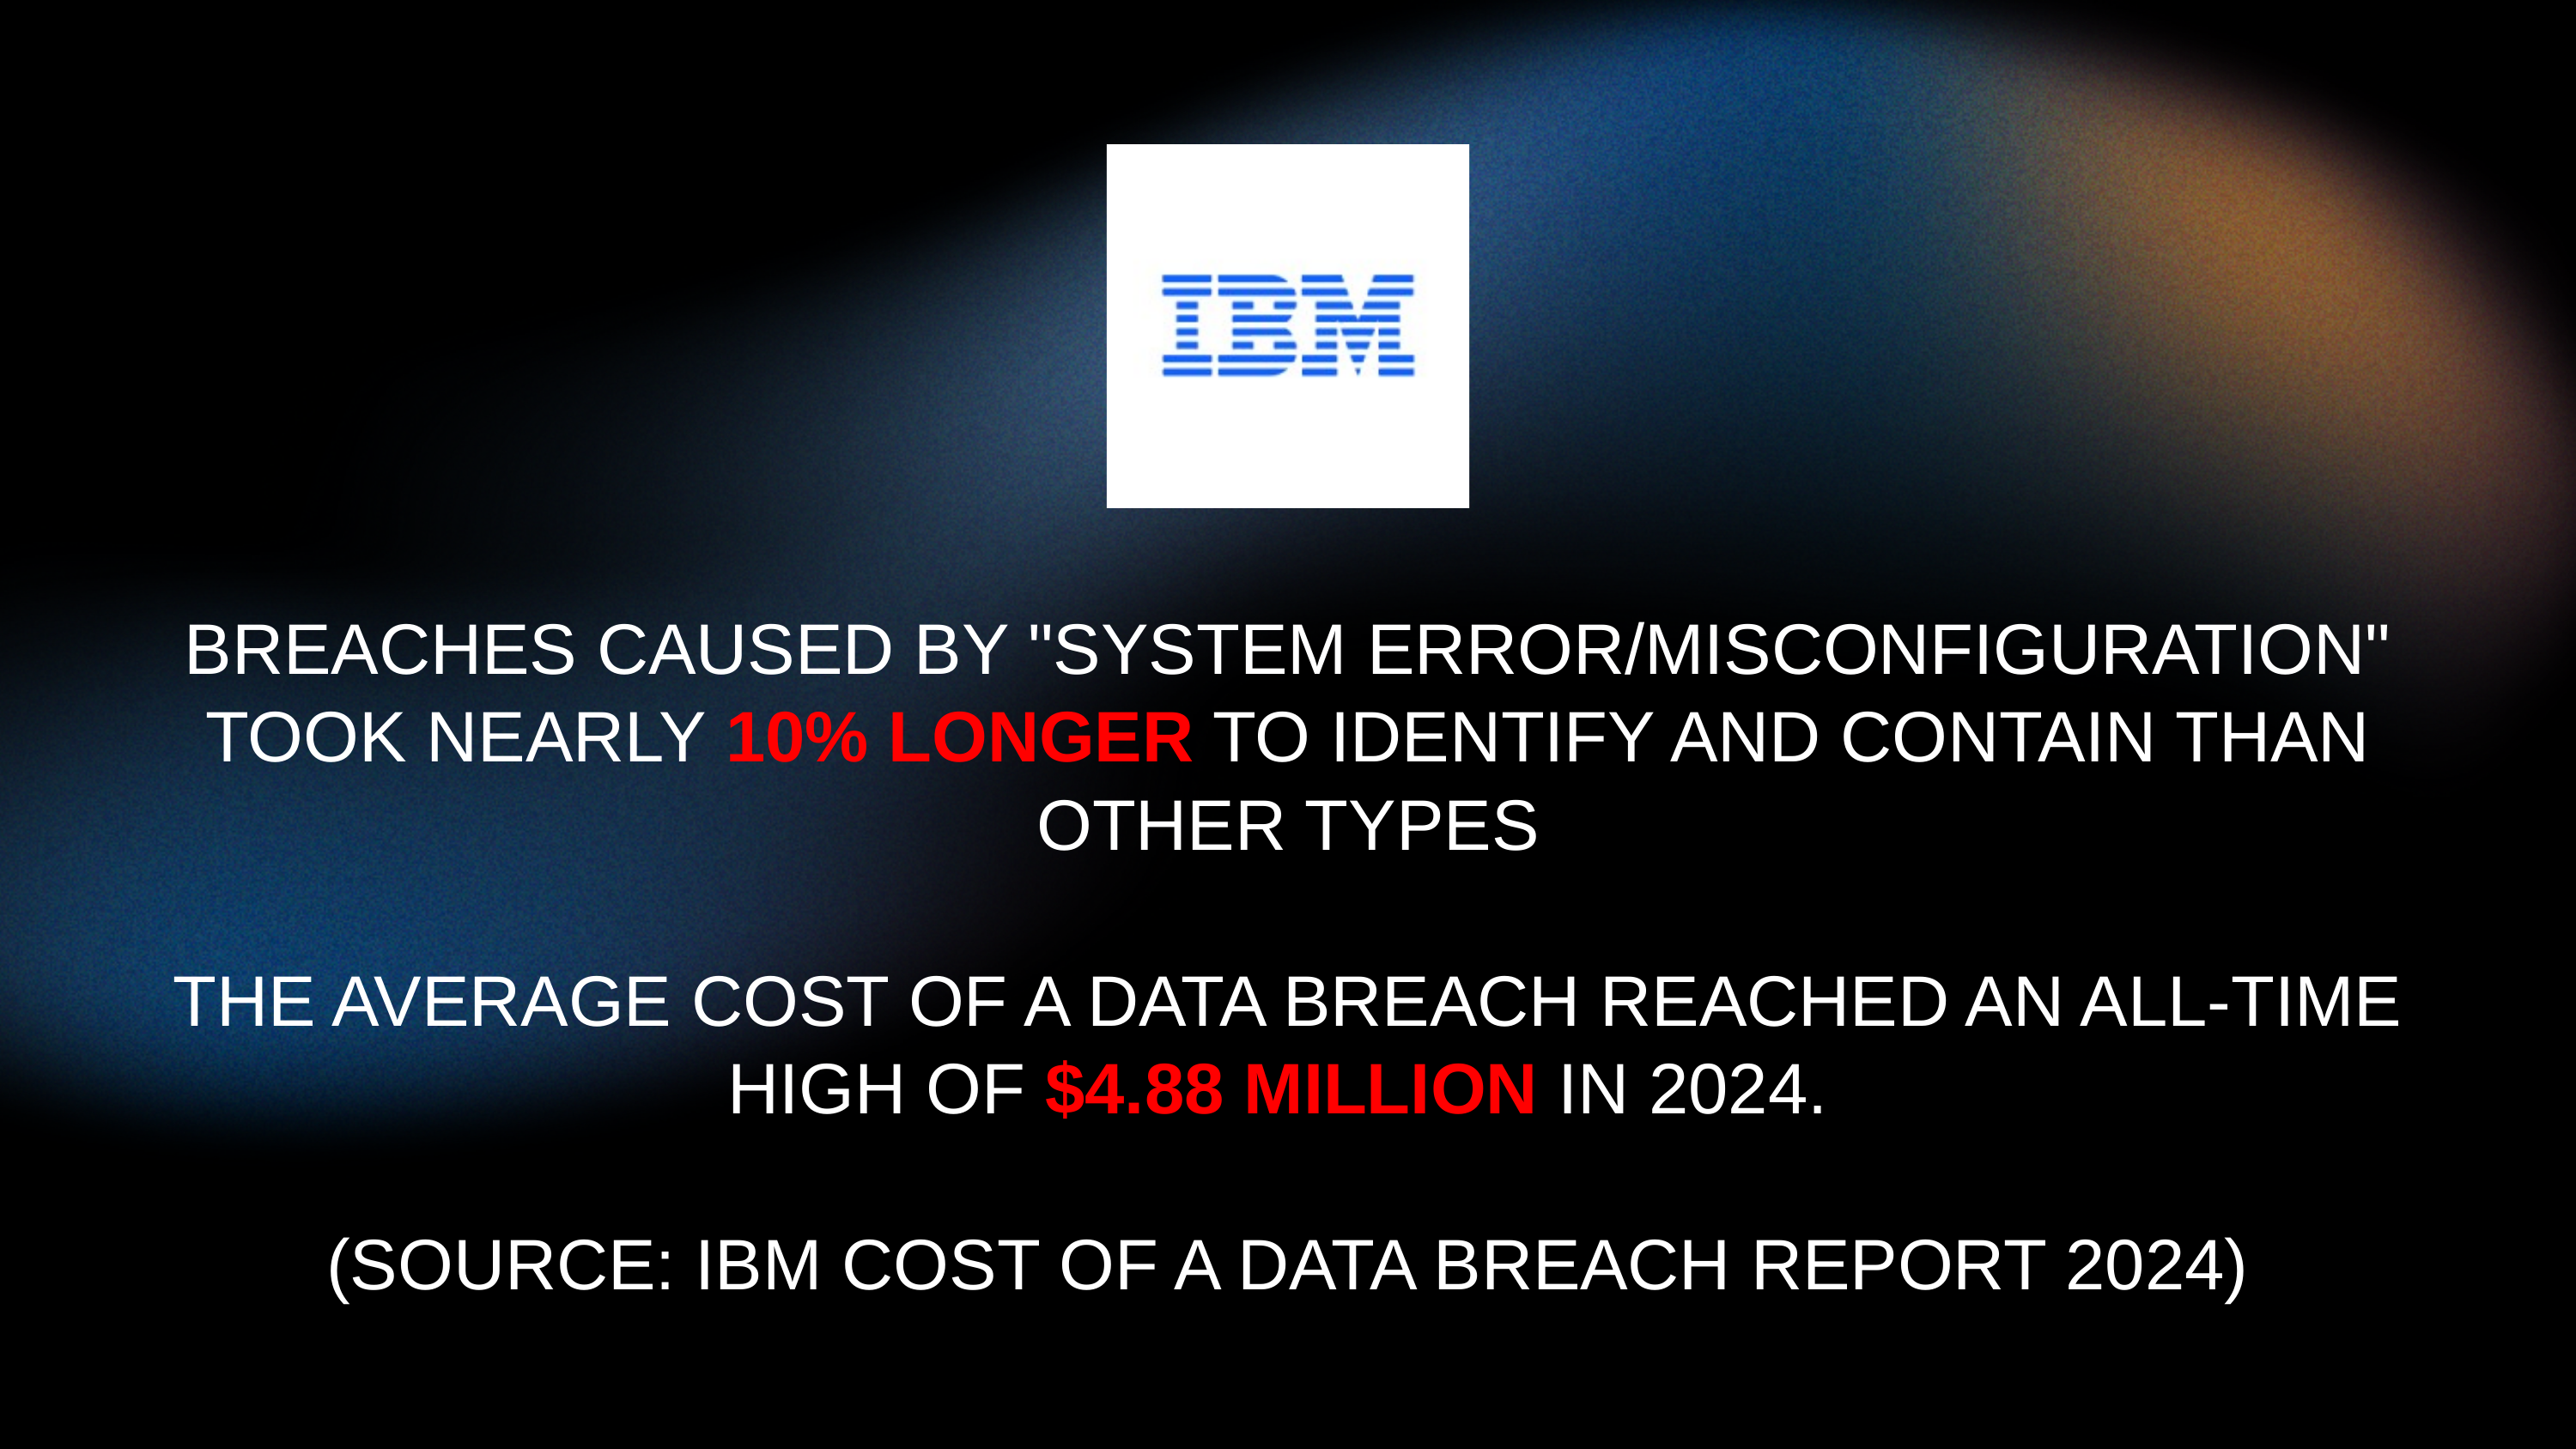

BREACHES CAUSED BY "SYSTEM ERROR/MISCONFIGURATION" TOOK NEARLY 10% LONGER TO IDENTIFY AND CONTAIN THAN OTHER TYPES

THE AVERAGE COST OF A DATA BREACH REACHED AN ALL-TIME HIGH OF $4.88 MILLION IN 2024.

(SOURCE: IBM COST OF A DATA BREACH REPORT 2024)